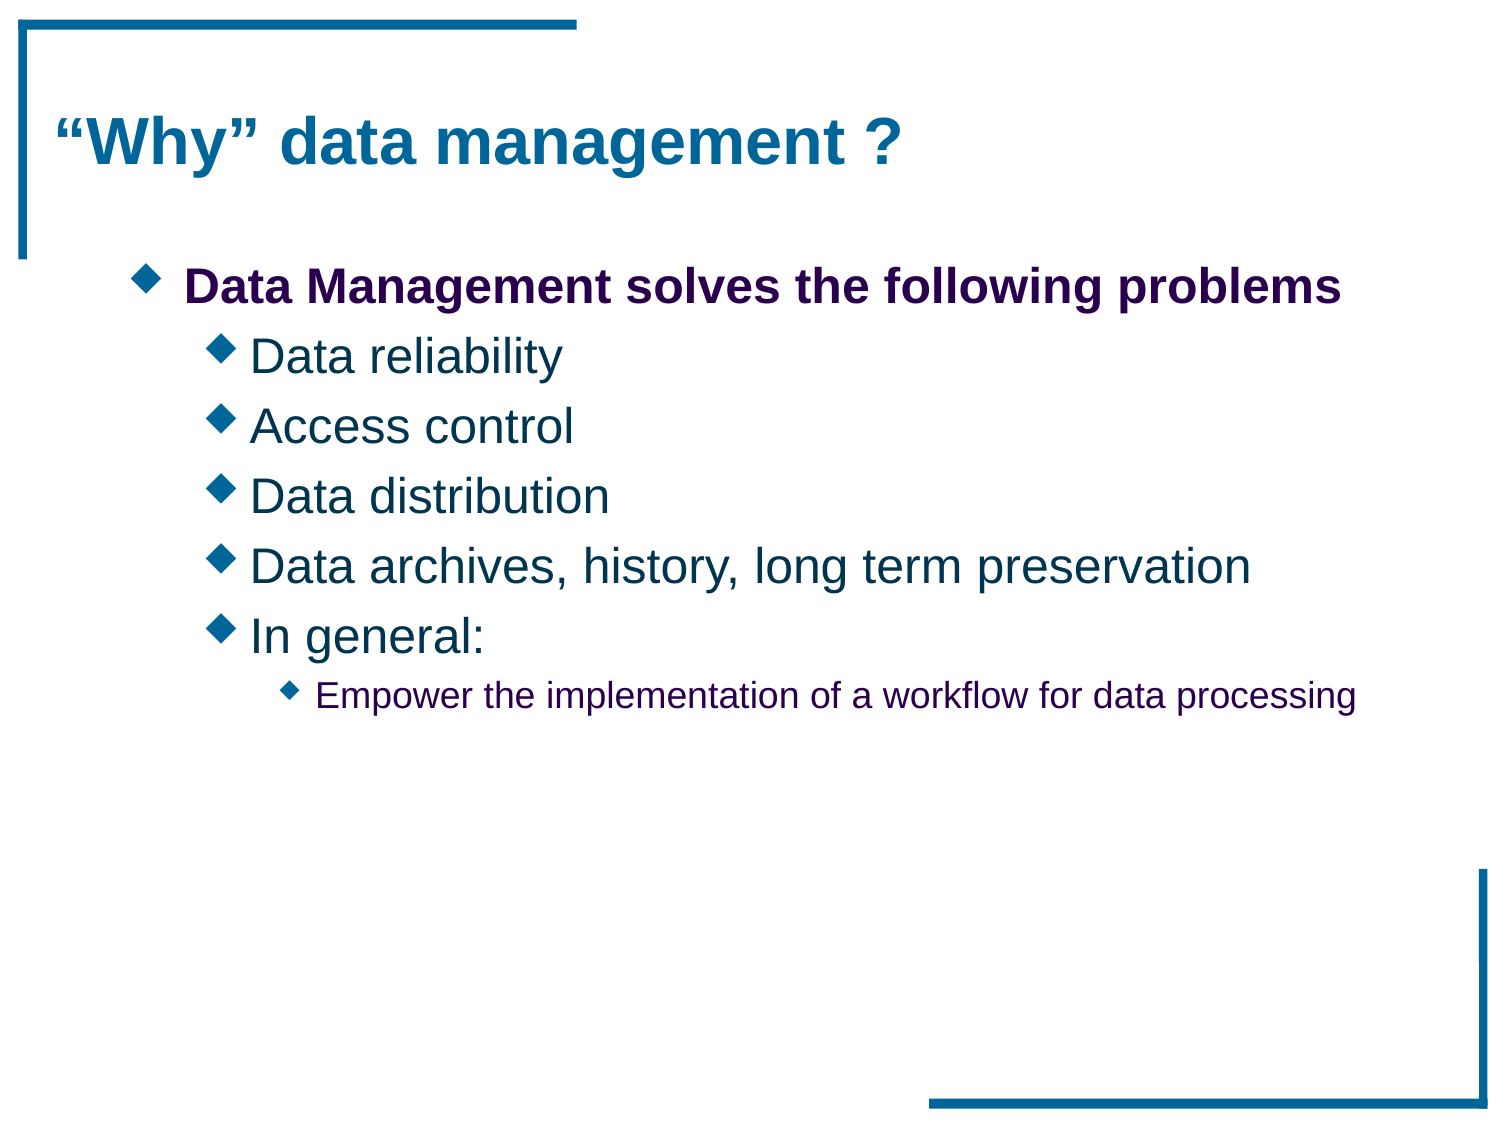

# “Why” data management ?
Data Management solves the following problems
Data reliability
Access control
Data distribution
Data archives, history, long term preservation
In general:
Empower the implementation of a workflow for data processing